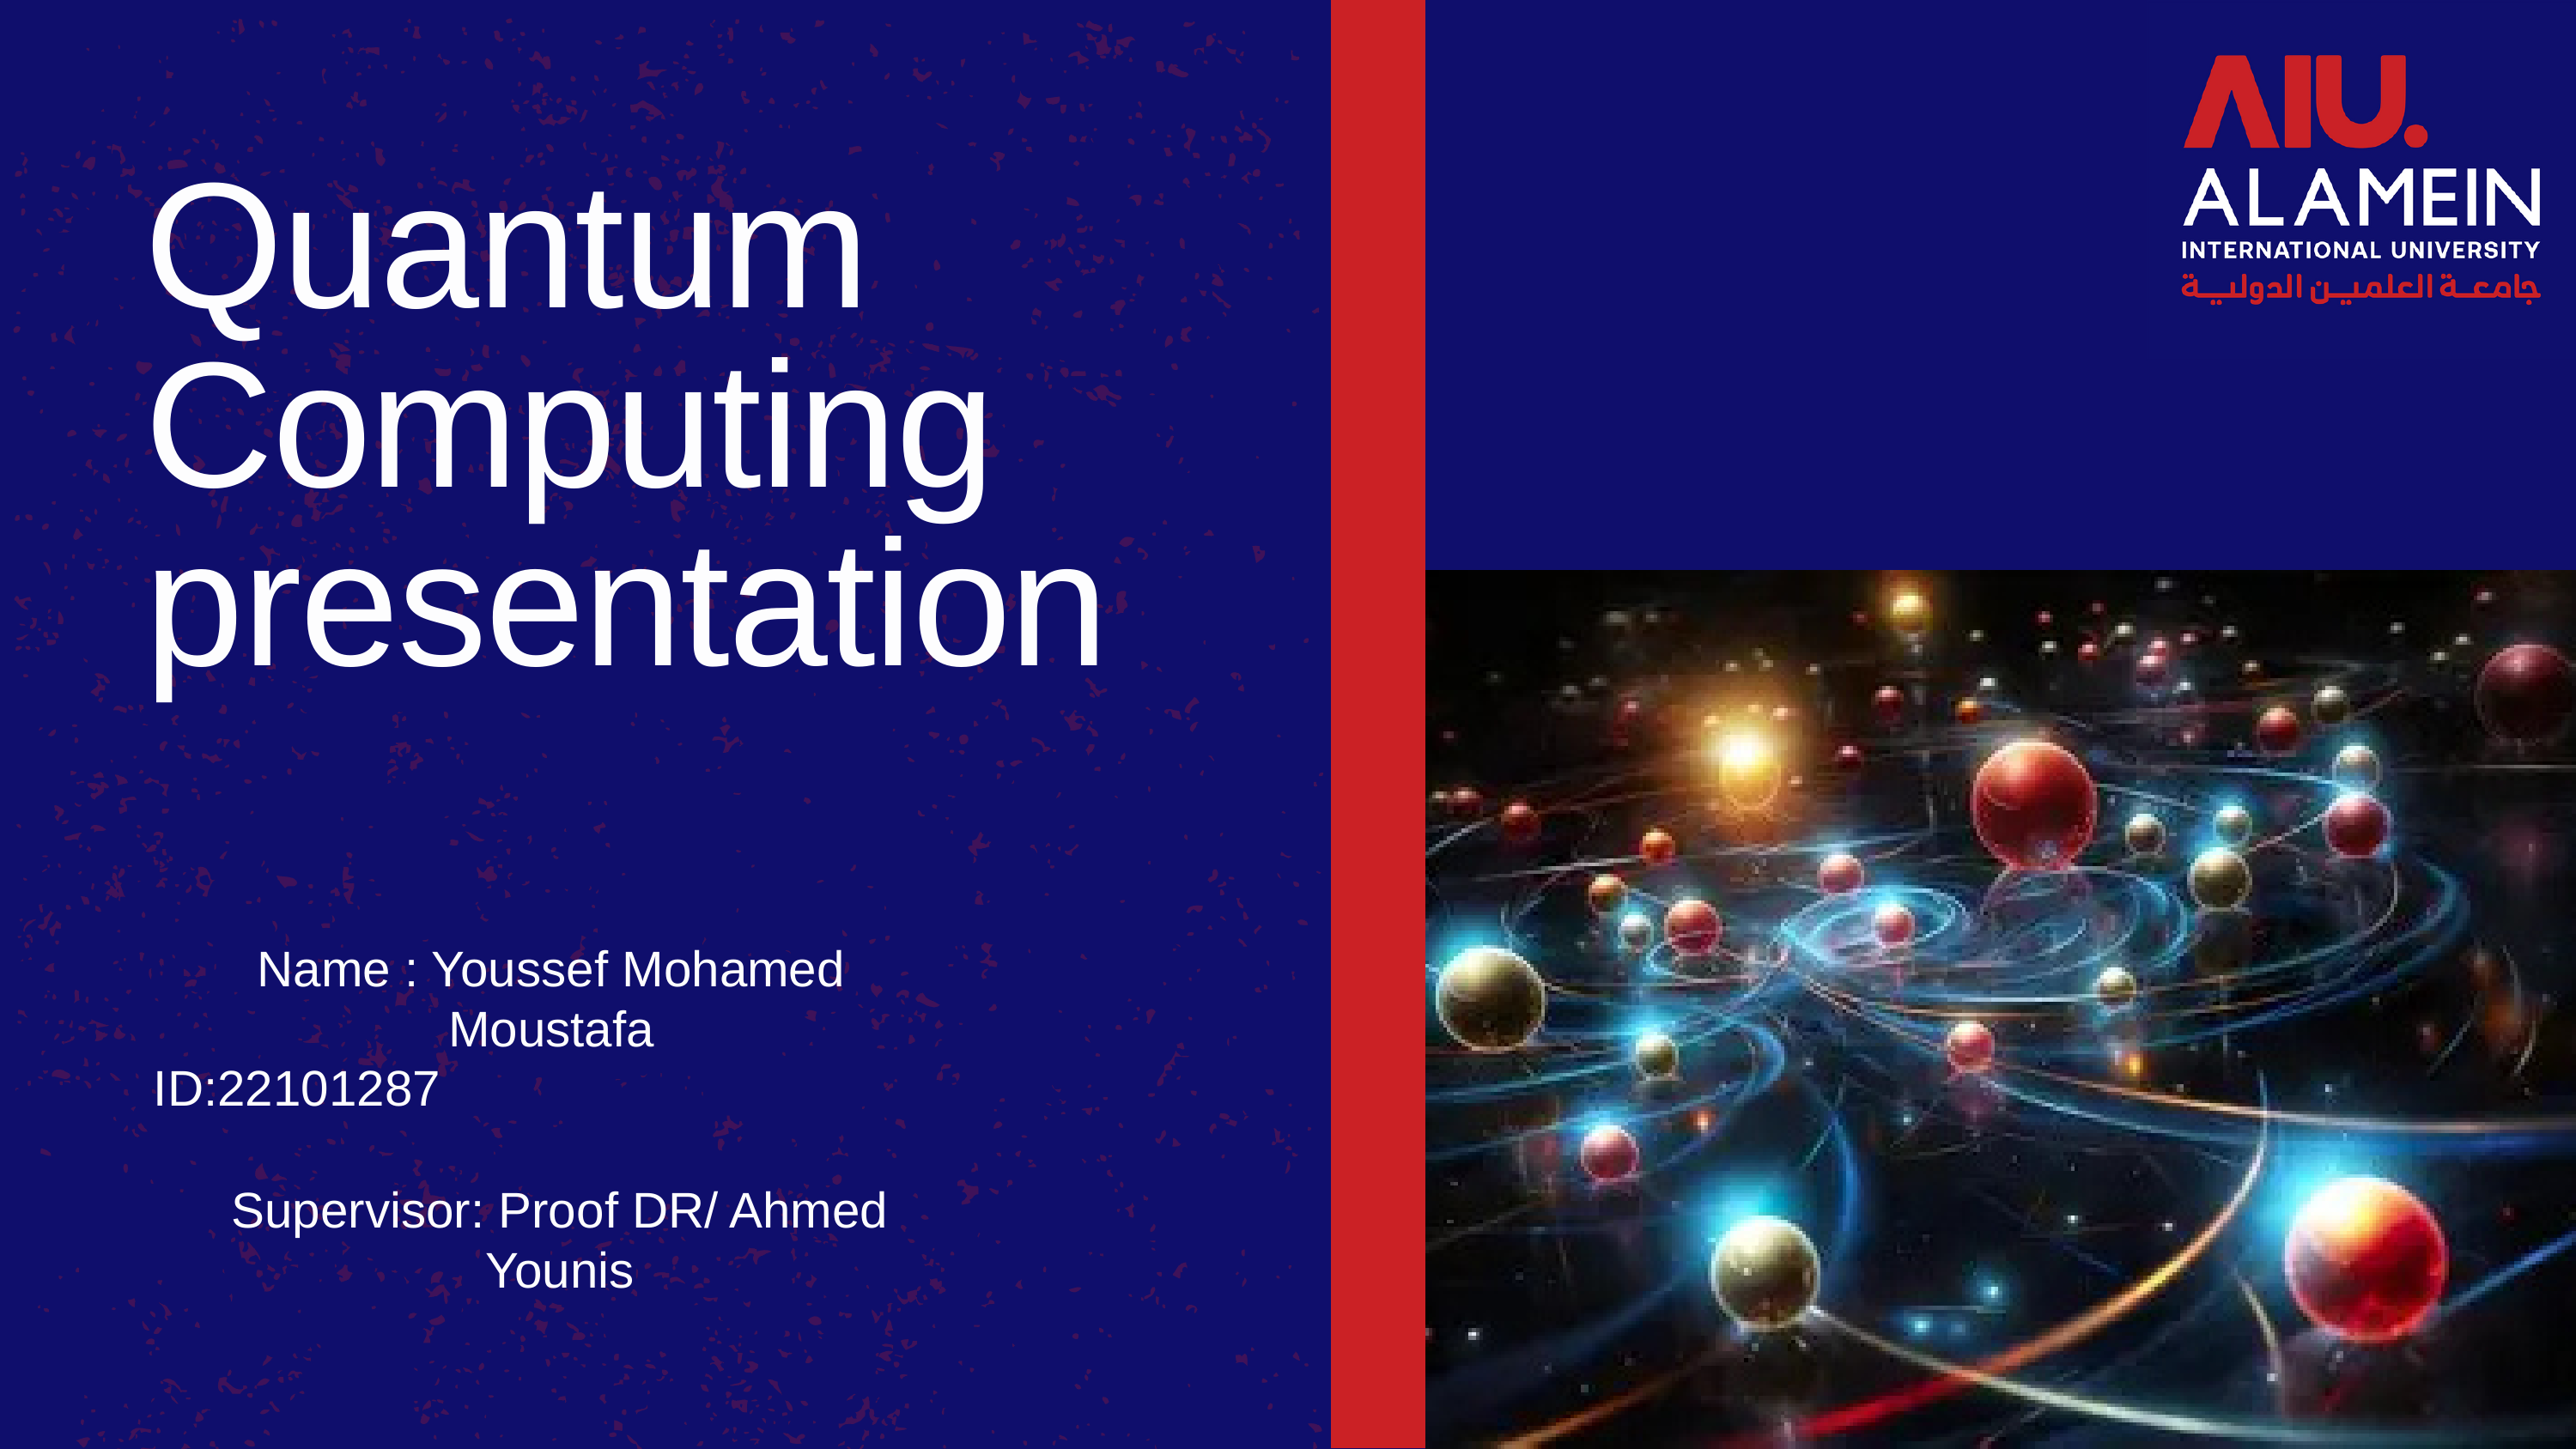

Quantum Computing
presentation

Name : Youssef Mohamed Moustafa
ID:22101287
Supervisor: Proof DR/ Ahmed Younis